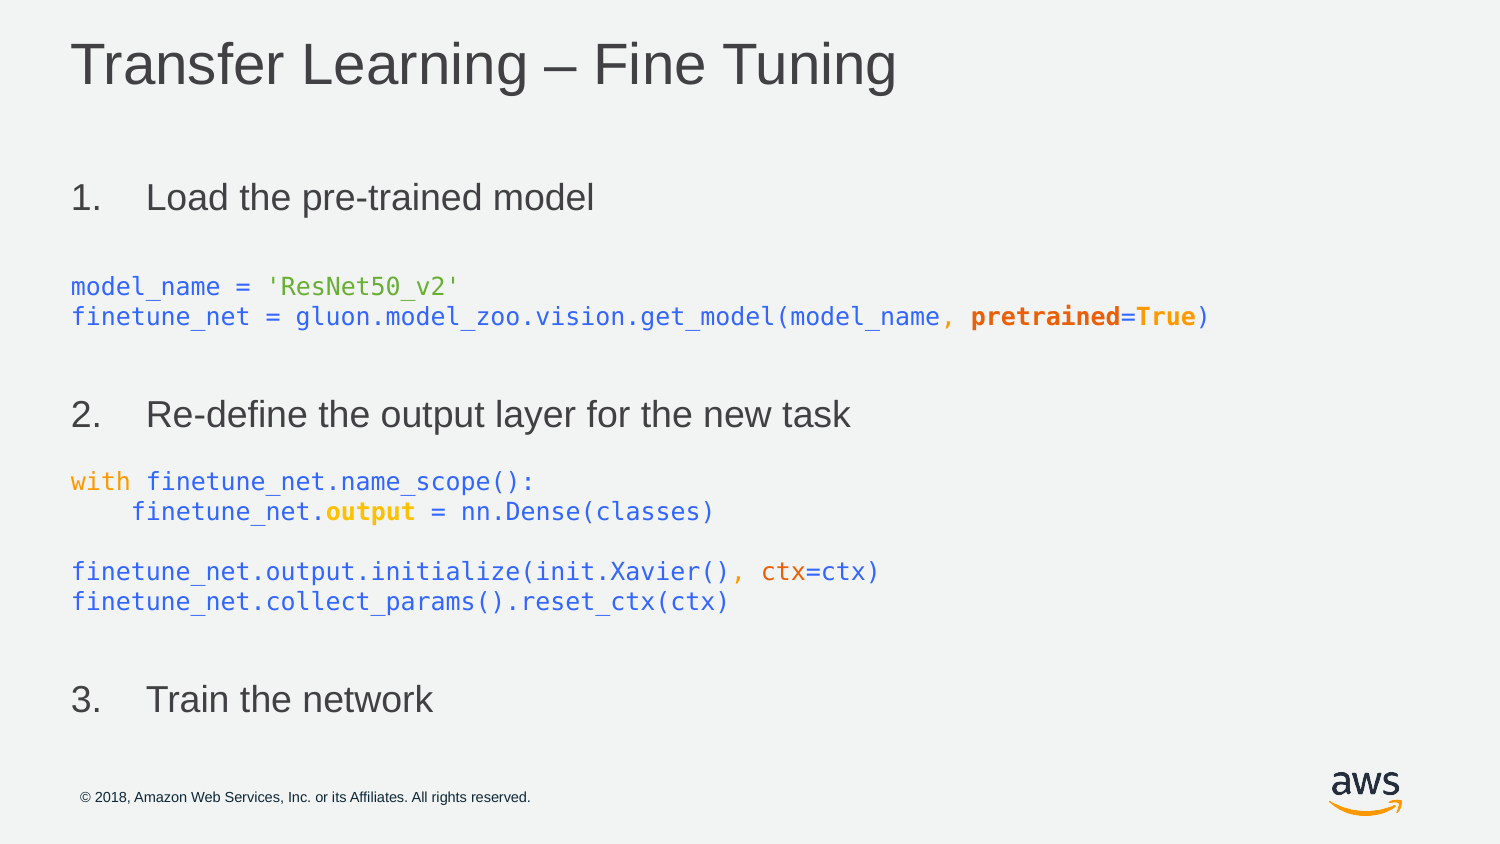

# Transfer Learning – Fine Tuning
Load the pre-trained model

model_name = 'ResNet50_v2'
finetune_net = gluon.model_zoo.vision.get_model(model_name, pretrained=True)

Re-define the output layer for the new task

with finetune_net.name_scope():
    finetune_net.output = nn.Dense(classes)

finetune_net.output.initialize(init.Xavier(), ctx=ctx)
finetune_net.collect_params().reset_ctx(ctx)

Train the network